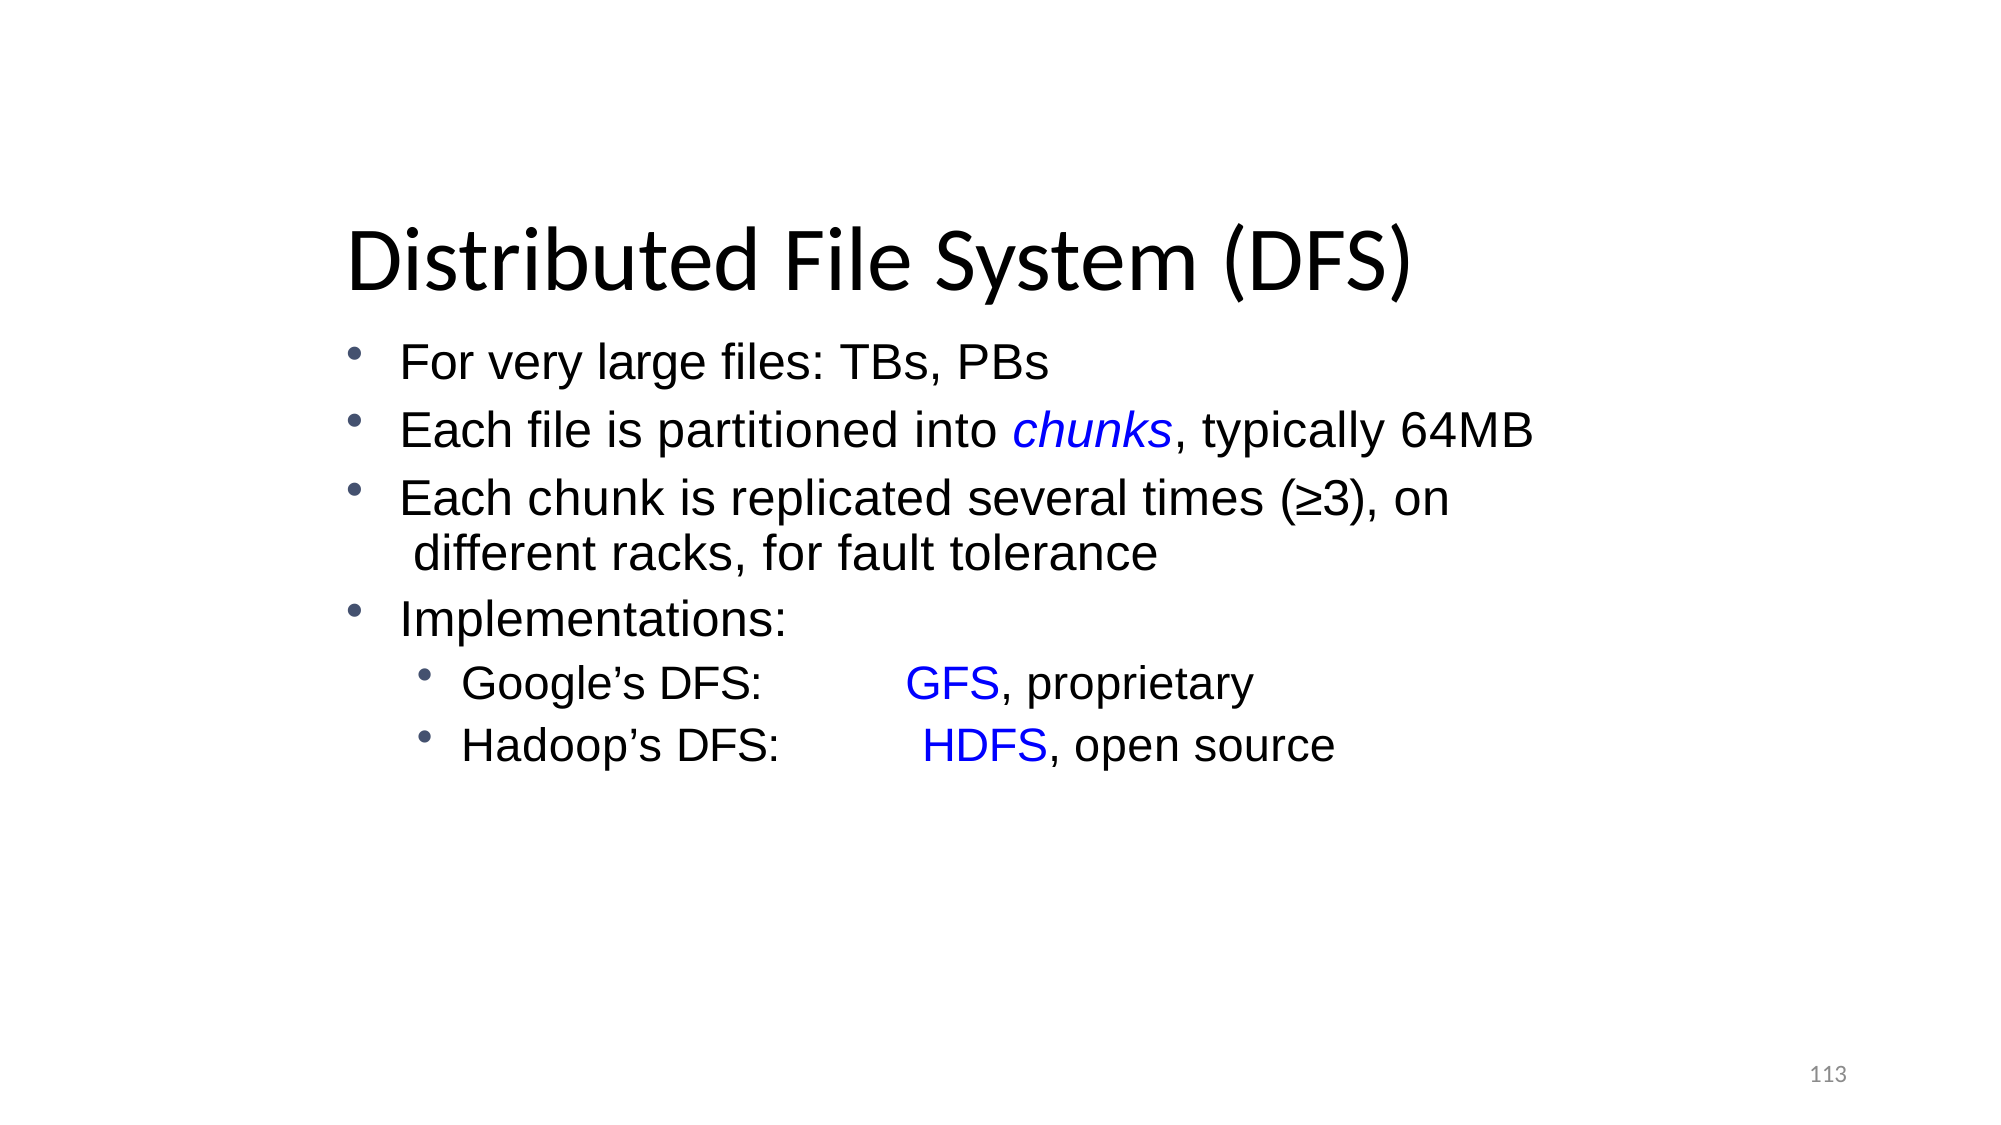

# Distributed File System (DFS)
For very large files: TBs, PBs
Each file is partitioned into chunks, typically 64MB
Each chunk is replicated several times (≥3), on  different racks, for fault tolerance
Implementations:
Google’s DFS:	GFS, proprietary
Hadoop’s DFS:	HDFS, open source
113